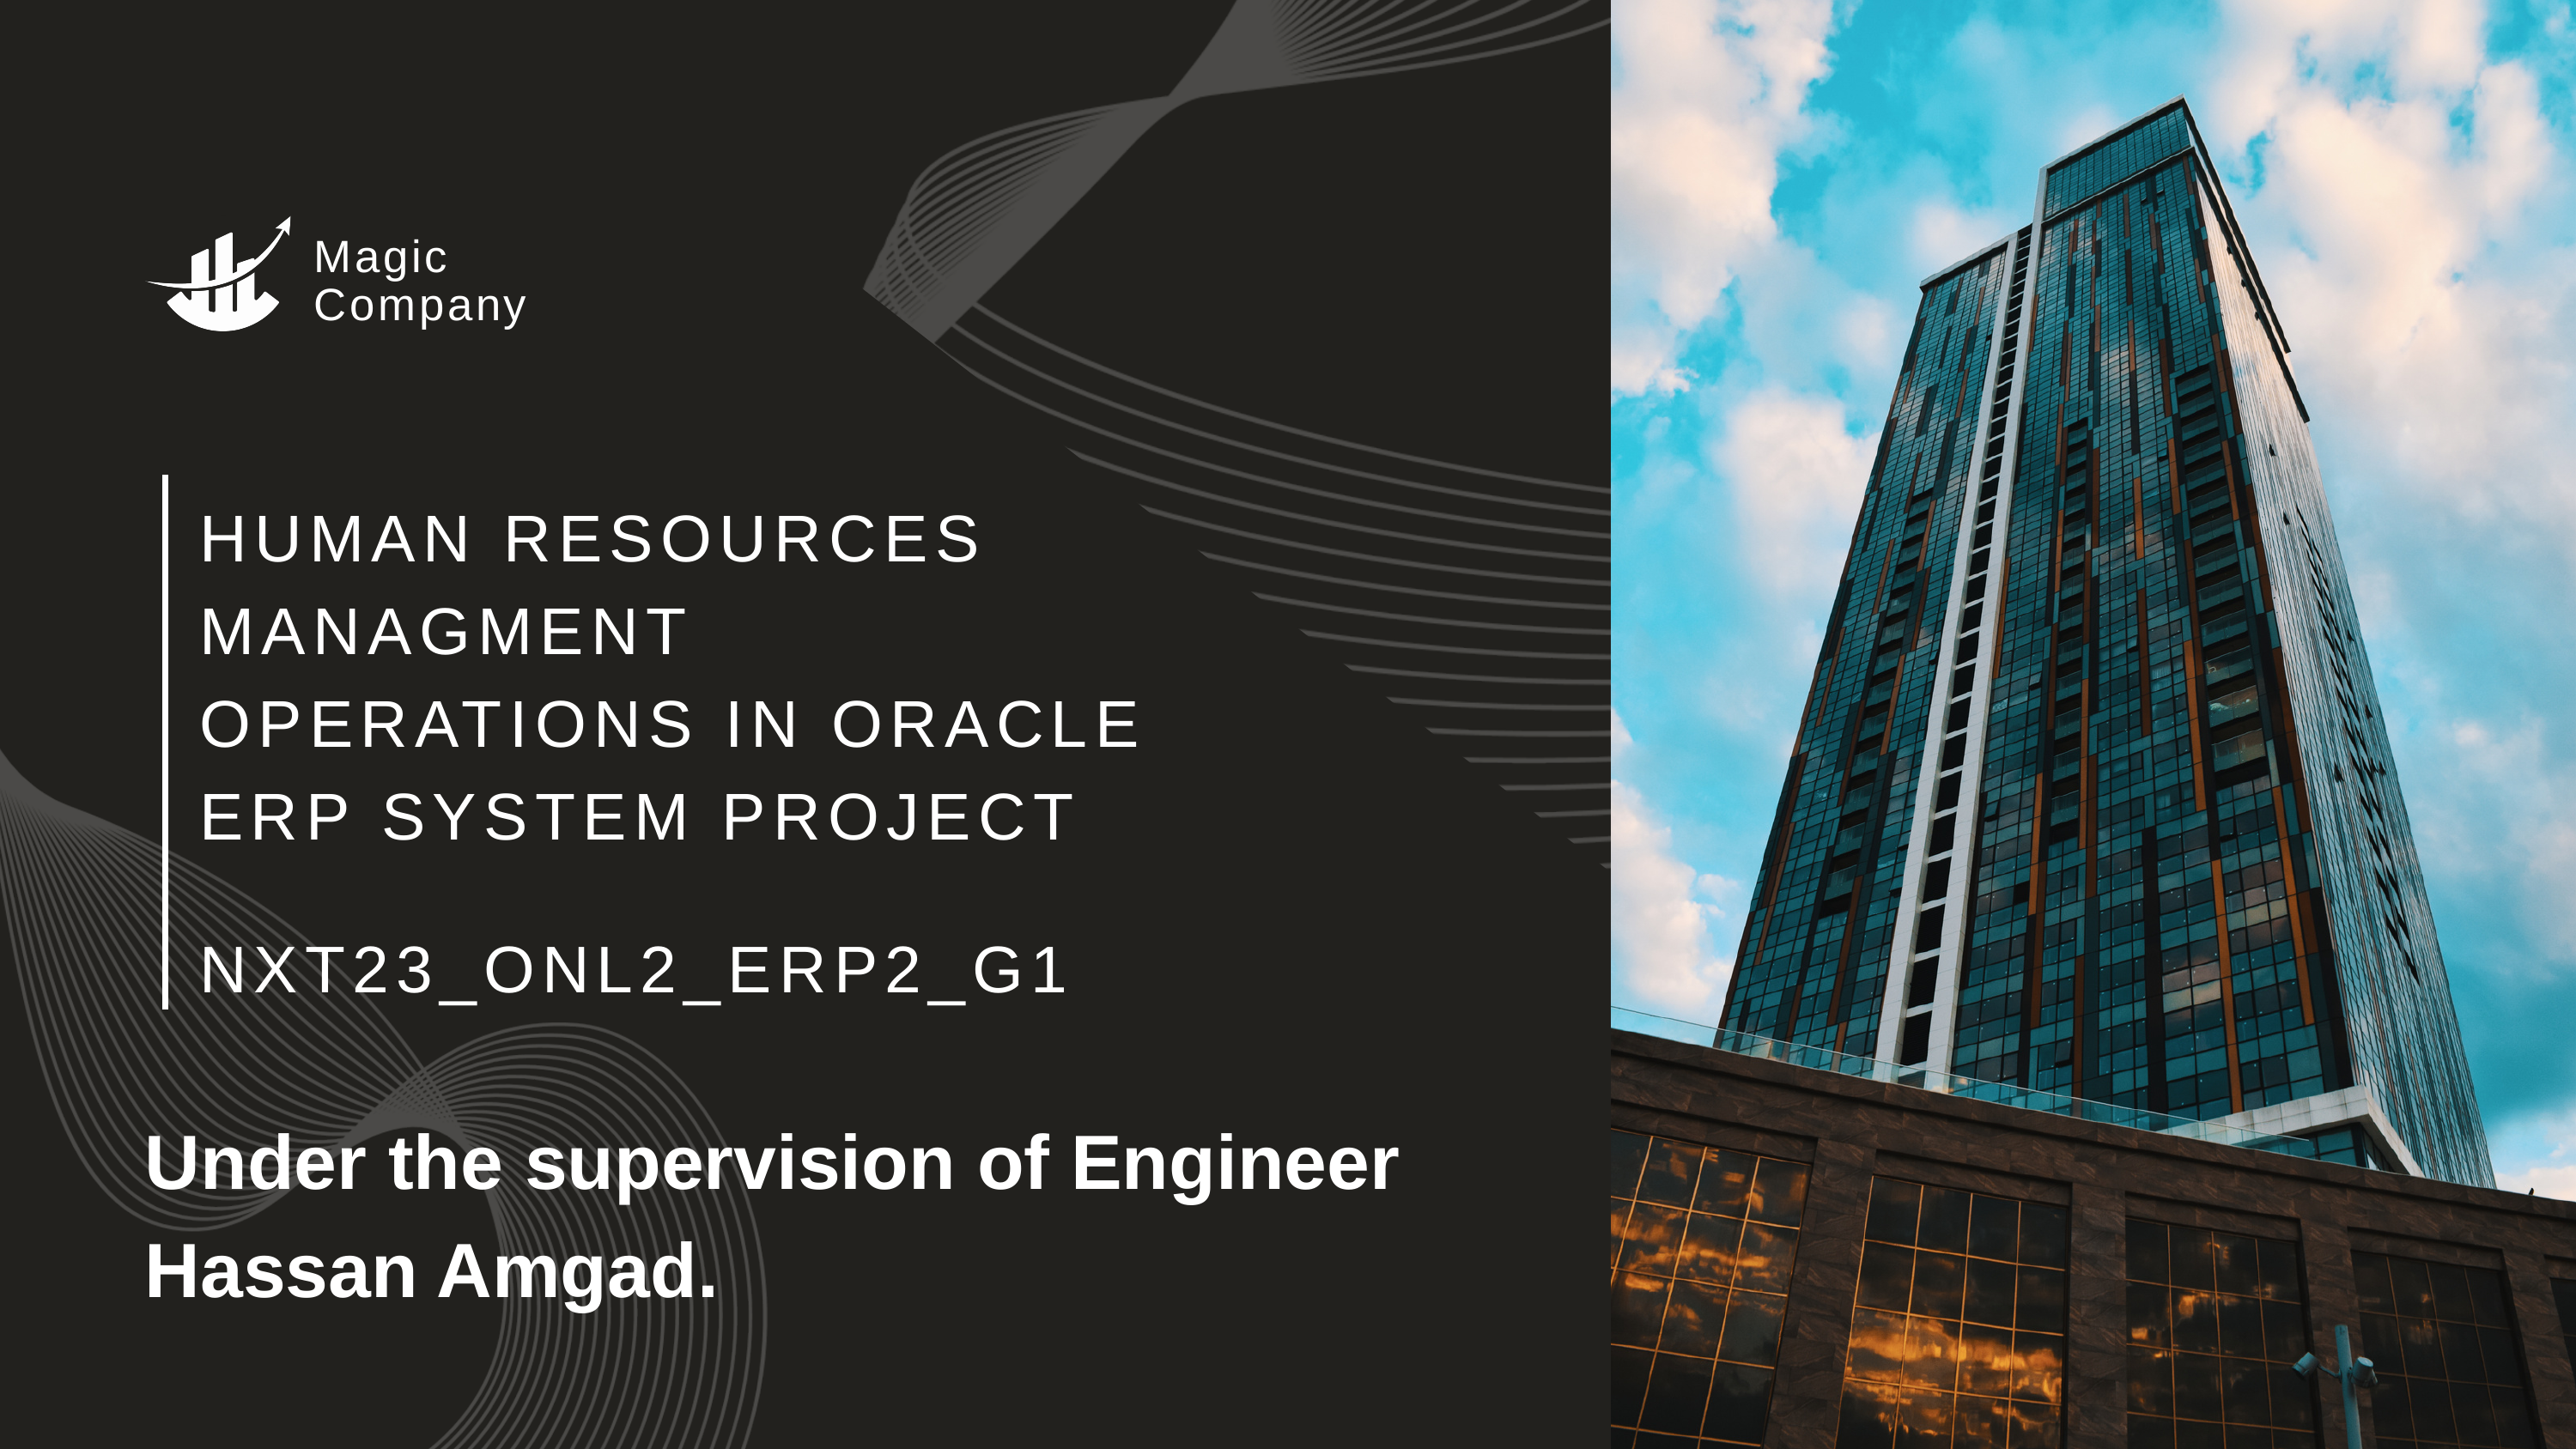

Magic Company

HUMAN RESOURCES MANAGMENT OPERATIONS IN ORACLE ERP SYSTEM PROJECT
NXT23_ONL2_ERP2_G1
Under the supervision of Engineer Hassan Amgad.